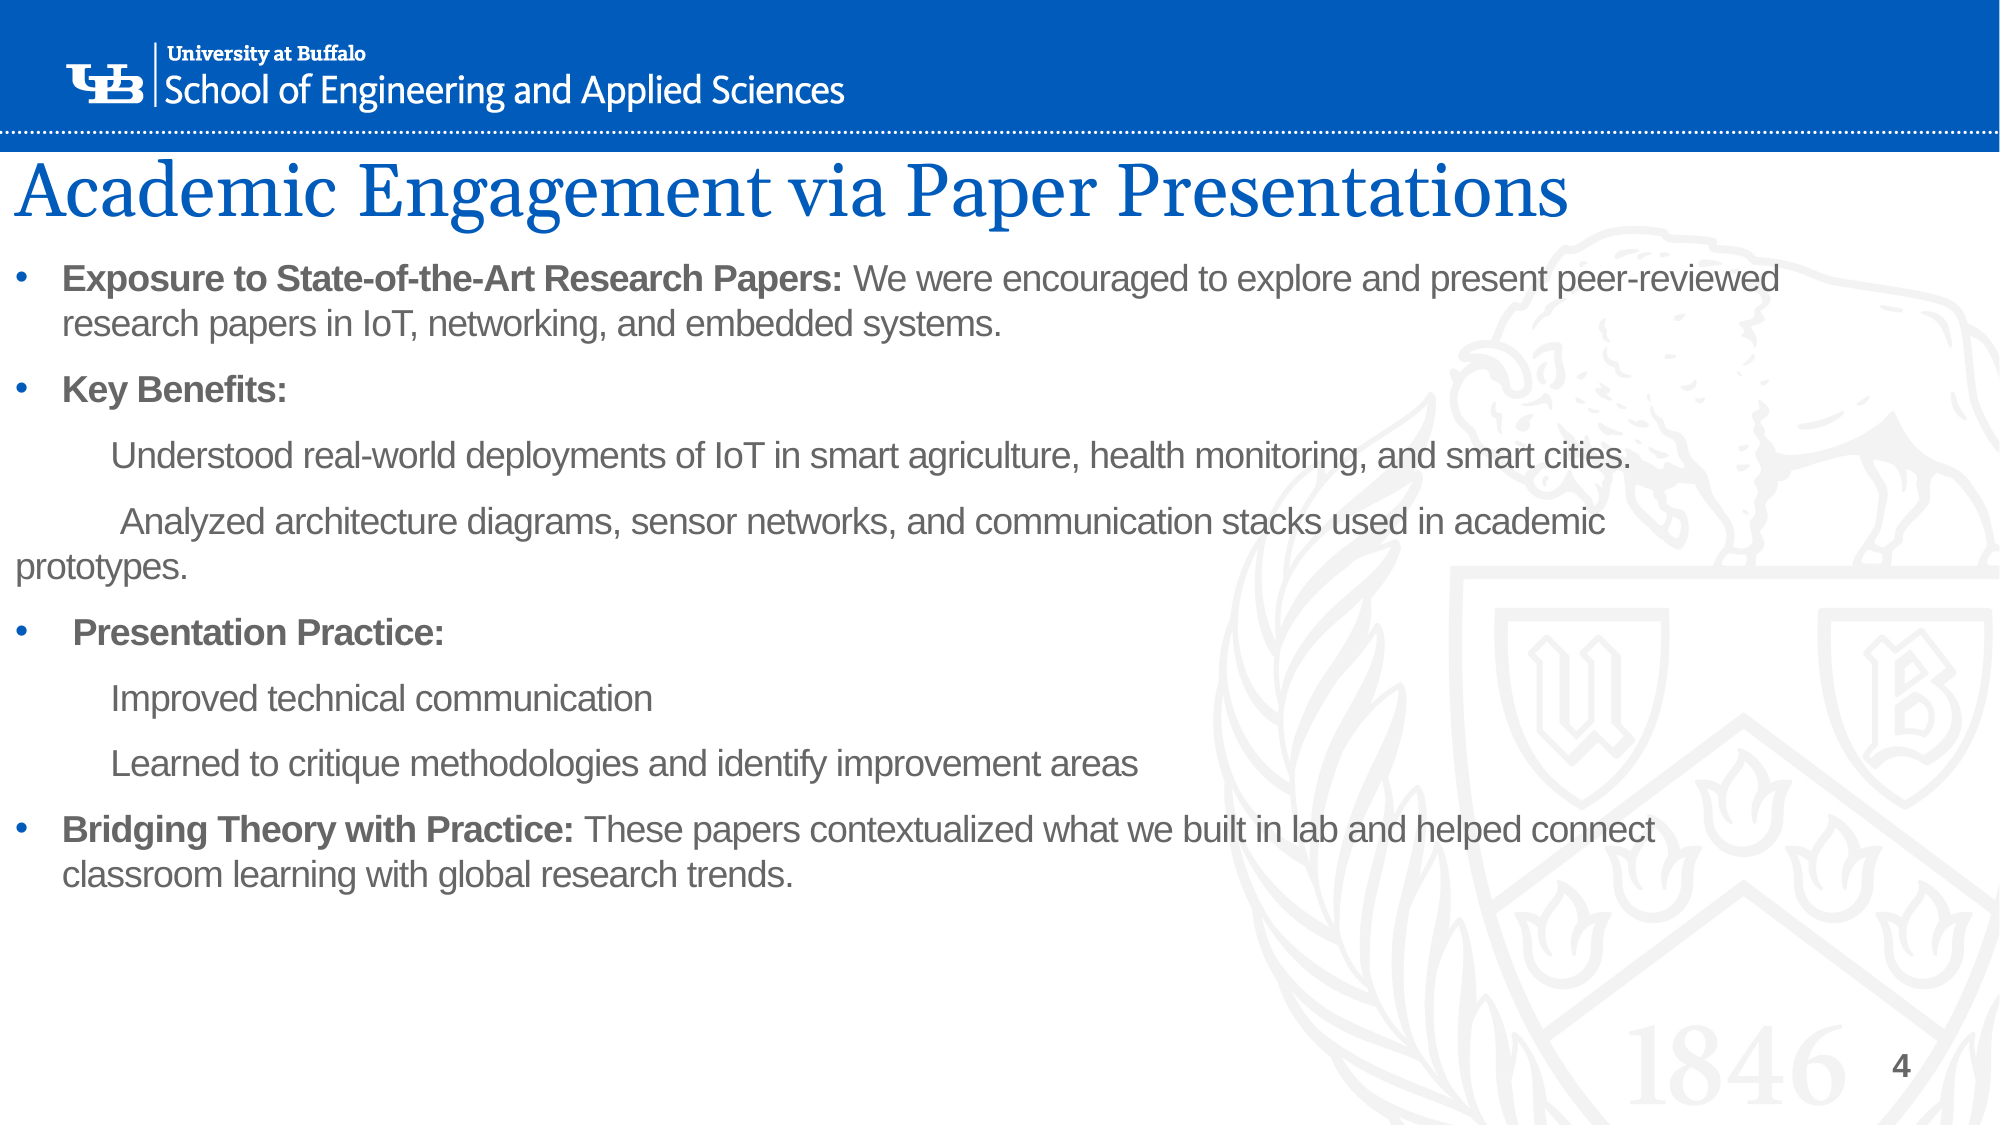

# Academic Engagement via Paper Presentations
Exposure to State-of-the-Art Research Papers: We were encouraged to explore and present peer-reviewed research papers in IoT, networking, and embedded systems.
Key Benefits:
          Understood real-world deployments of IoT in smart agriculture, health monitoring, and smart cities.
           Analyzed architecture diagrams, sensor networks, and communication stacks used in academic prototypes.
 Presentation Practice:
          Improved technical communication
          Learned to critique methodologies and identify improvement areas
Bridging Theory with Practice: These papers contextualized what we built in lab and helped connect classroom learning with global research trends.